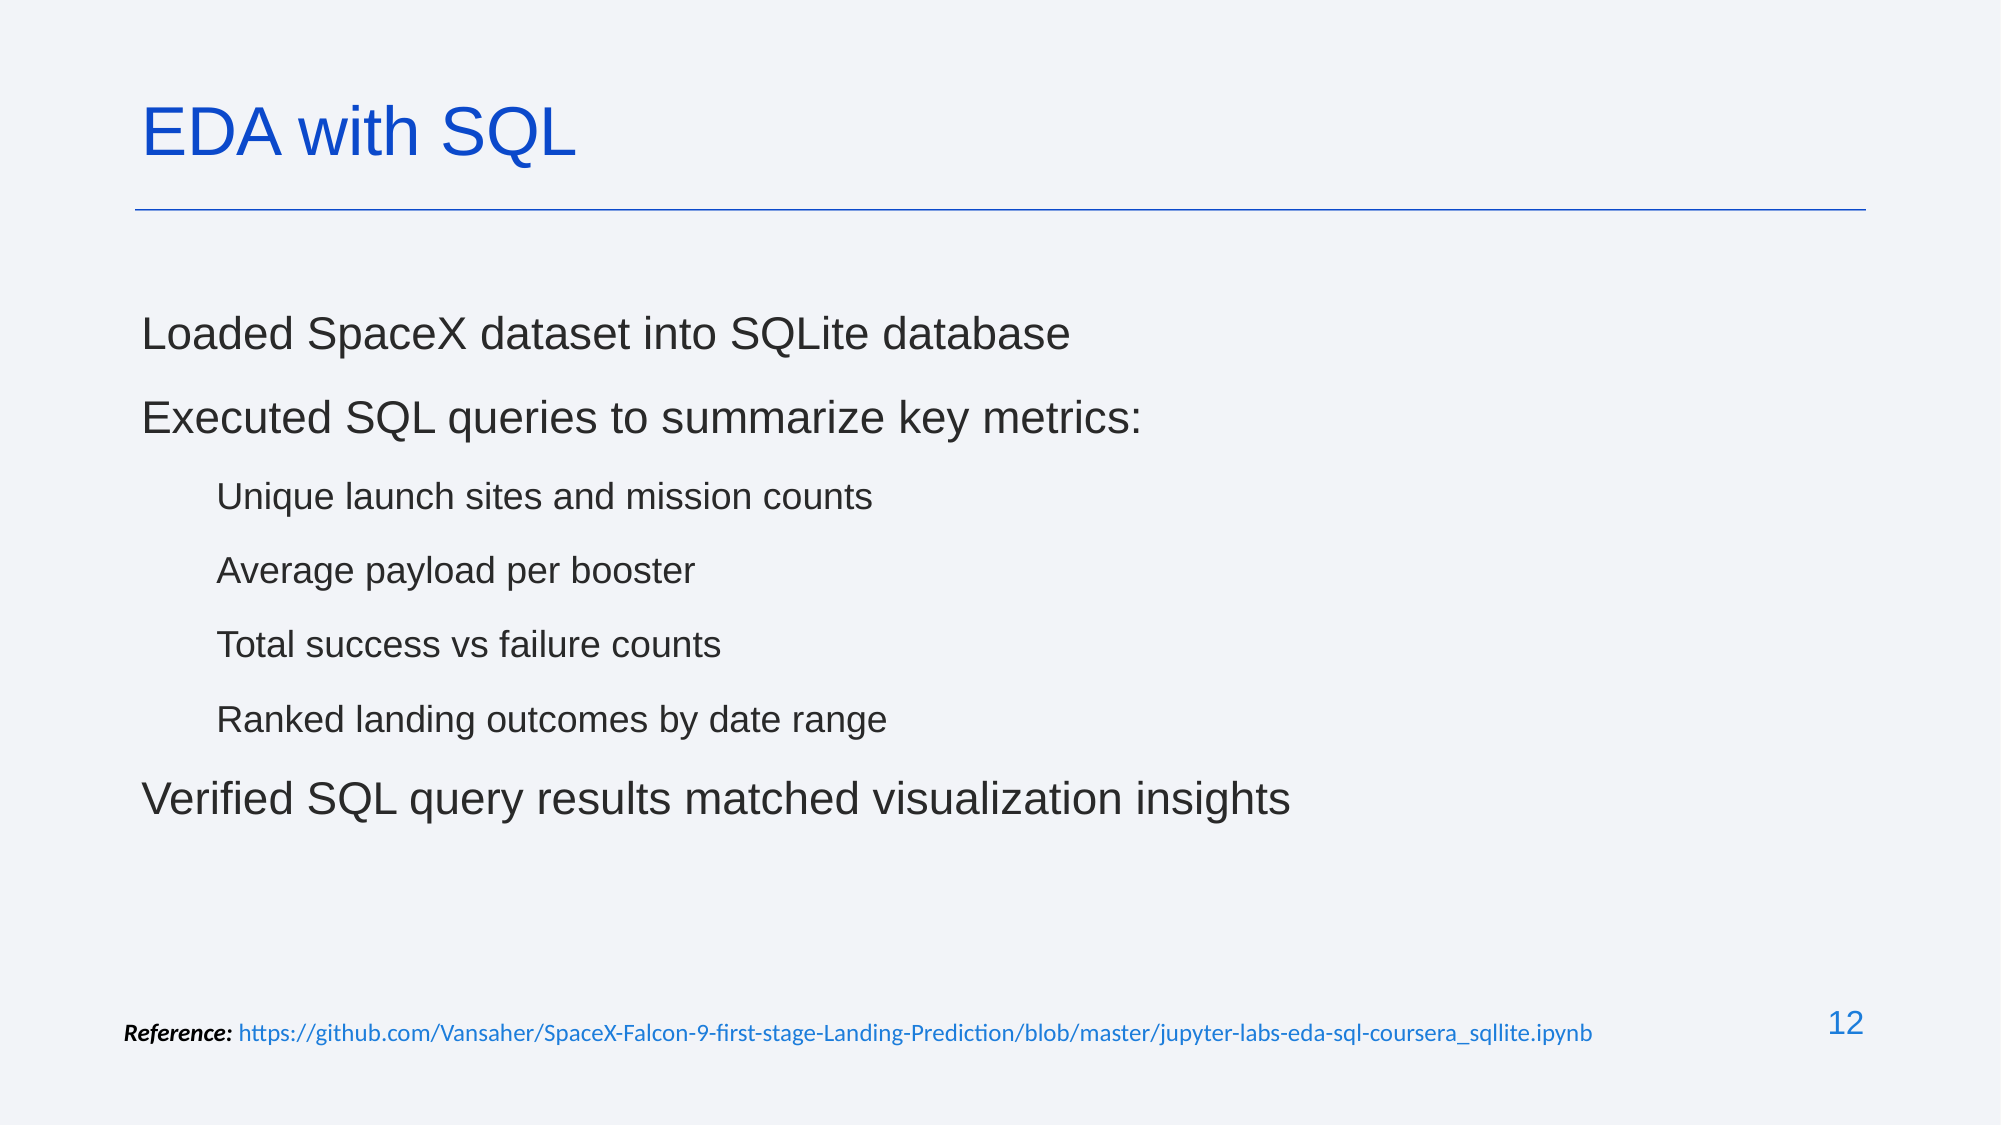

EDA with SQL
Loaded SpaceX dataset into SQLite database
Executed SQL queries to summarize key metrics:
Unique launch sites and mission counts
Average payload per booster
Total success vs failure counts
Ranked landing outcomes by date range
Verified SQL query results matched visualization insights

12
Reference: https://github.com/Vansaher/SpaceX-Falcon-9-first-stage-Landing-Prediction/blob/master/jupyter-labs-eda-sql-coursera_sqllite.ipynb